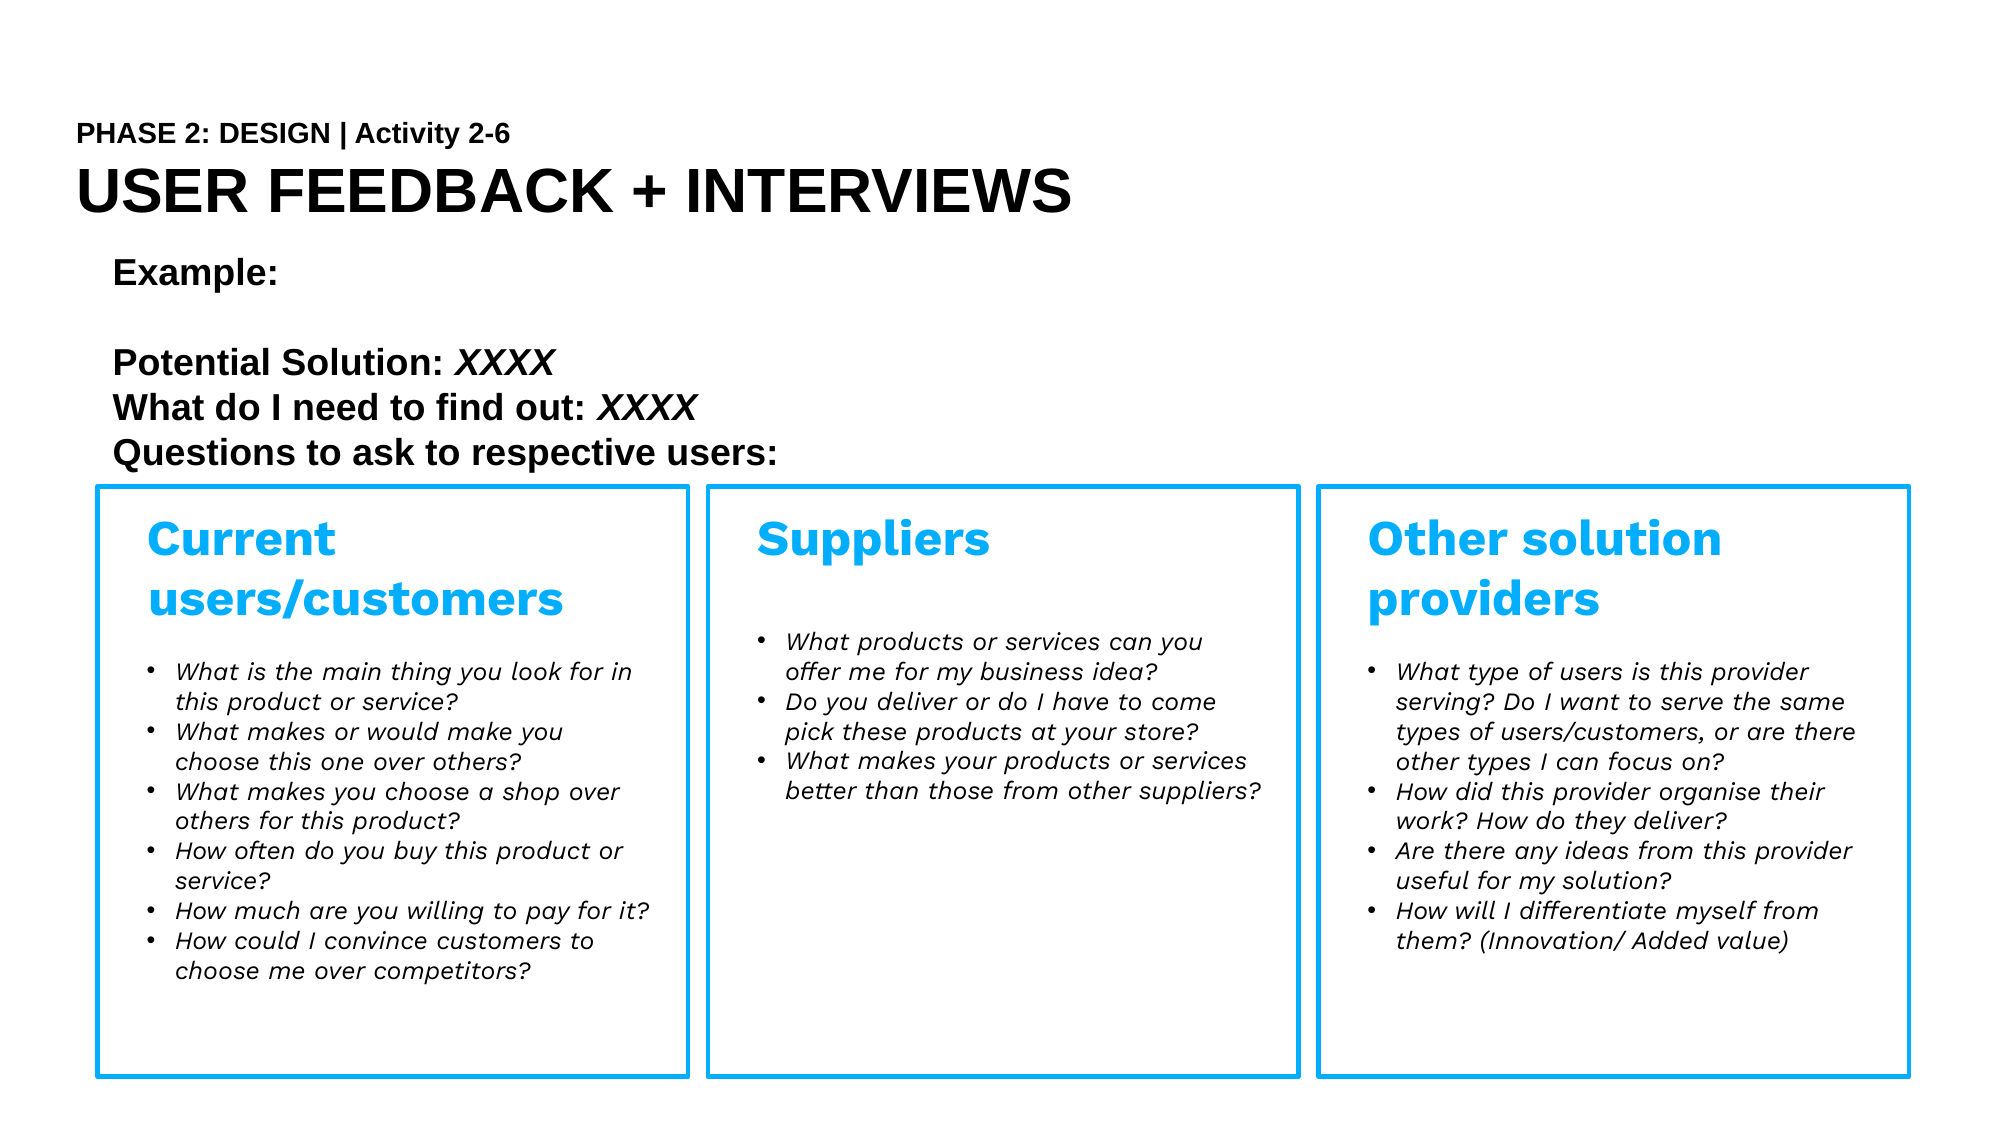

PHASE 2: DESIGN | Activity 2-6
USER FEEDBACK + INTERVIEWS

Example:

Potential Solution: XXXX
What do I need to find out: XXXX
Questions to ask to respective users:

Current users/customers

What is the main thing you look for in this product or service?
What makes or would make you choose this one over others?
What makes you choose a shop over others for this product?
How often do you buy this product or service?
How much are you willing to pay for it?
How could I convince customers to choose me over competitors?
Suppliers

What products or services can you offer me for my business idea?
Do you deliver or do I have to come pick these products at your store?
What makes your products or services better than those from other suppliers?
Other solution
providers

What type of users is this provider serving? Do I want to serve the same types of users/customers, or are there other types I can focus on?
How did this provider organise their work? How do they deliver?
Are there any ideas from this provider useful for my solution?
How will I differentiate myself from them? (Innovation/ Added value)